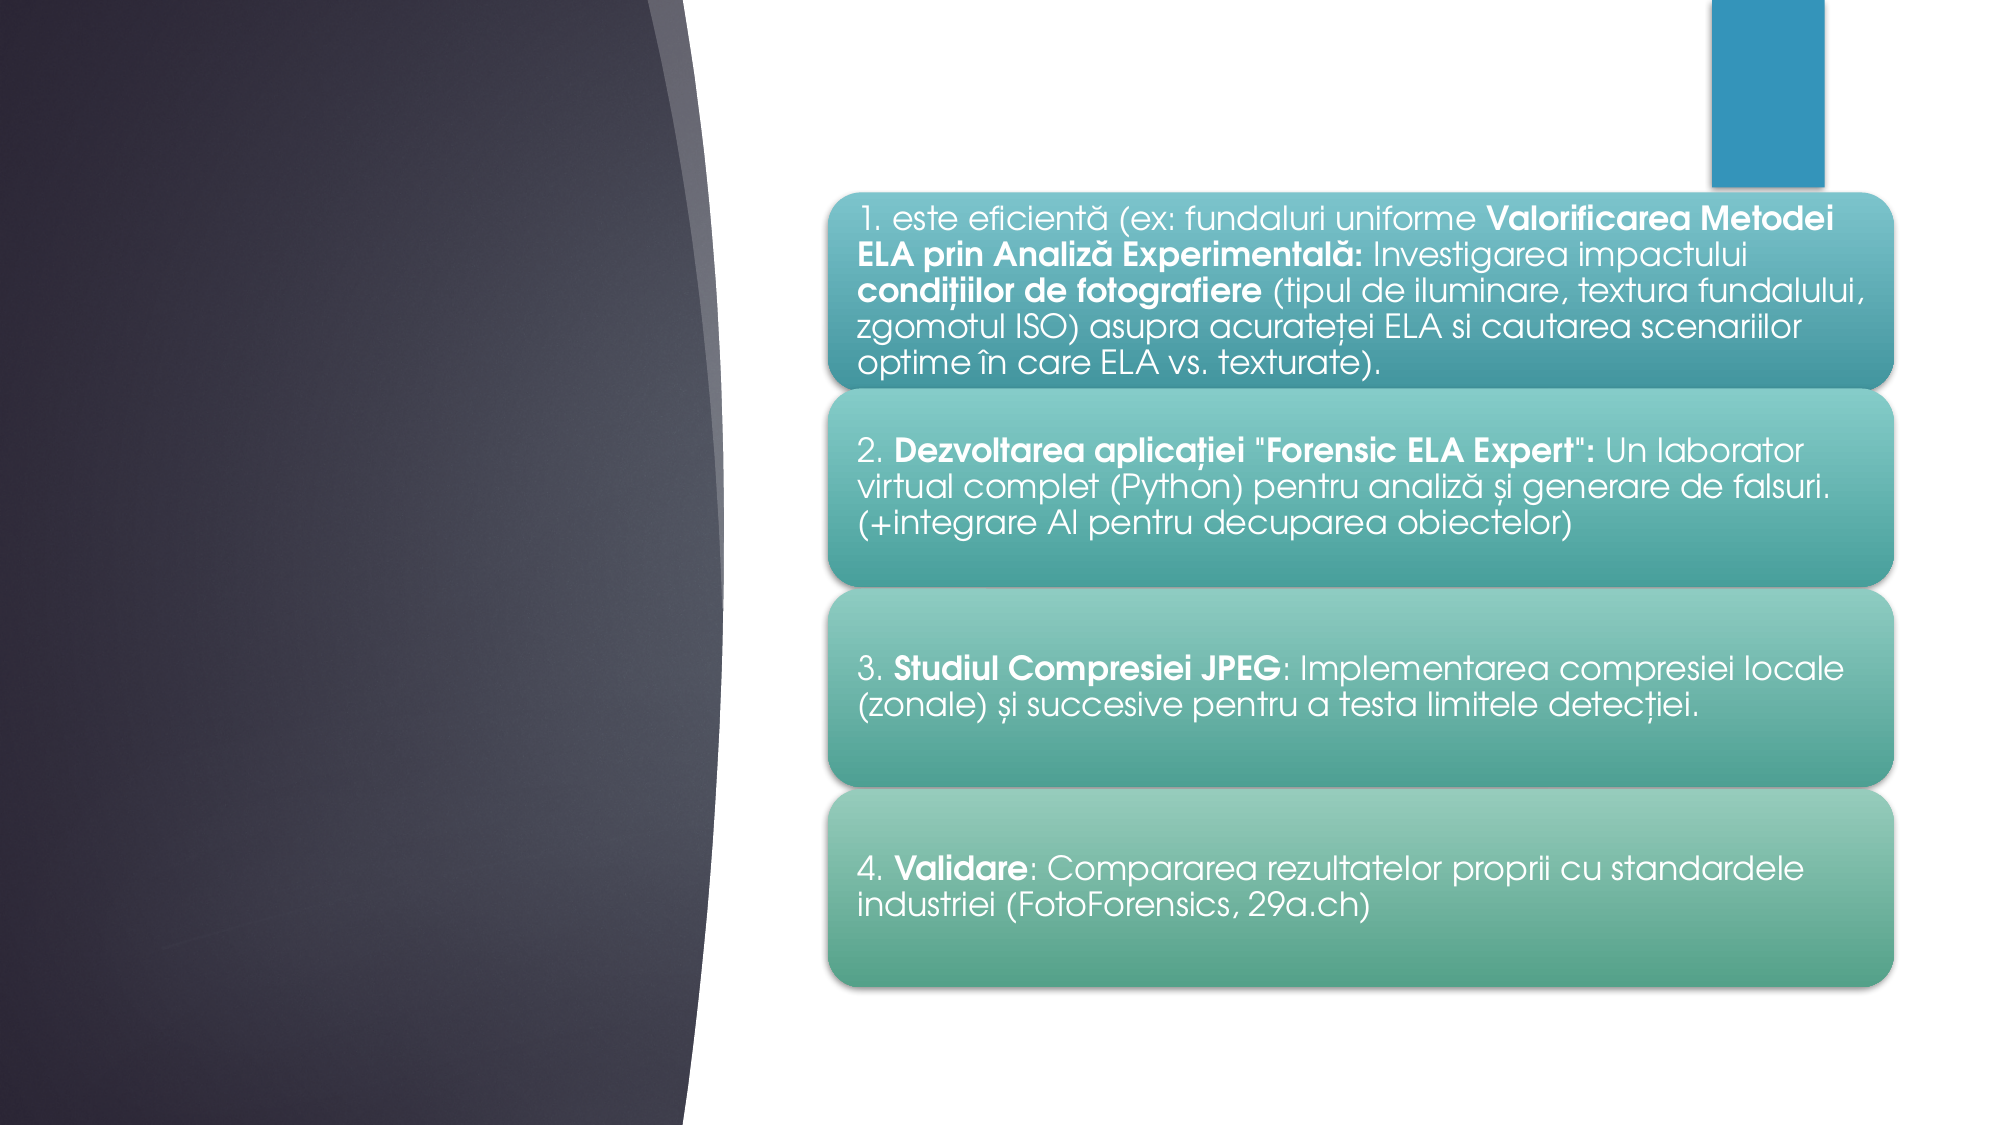

1. este eficientă (ex: fundaluri uniforme Valorificarea Metodei ELA prin Analiză Experimentală: Investigarea impactului condițiilor de fotografiere (tipul de iluminare, textura fundalului, zgomotul ISO) asupra acurateței ELA si cautarea scenariilor optime în care ELA vs. texturate).
2. Dezvoltarea aplicației "Forensic ELA Expert": Un laborator virtual complet (Python) pentru analiză și generare de falsuri.  (+integrare AI pentru decuparea obiectelor)
3. Studiul Compresiei JPEG: Implementarea compresiei locale (zonale) și succesive pentru a testa limitele detecției.
4. Validare: Compararea rezultatelor proprii cu standardele industriei (FotoForensics, 29a.ch)